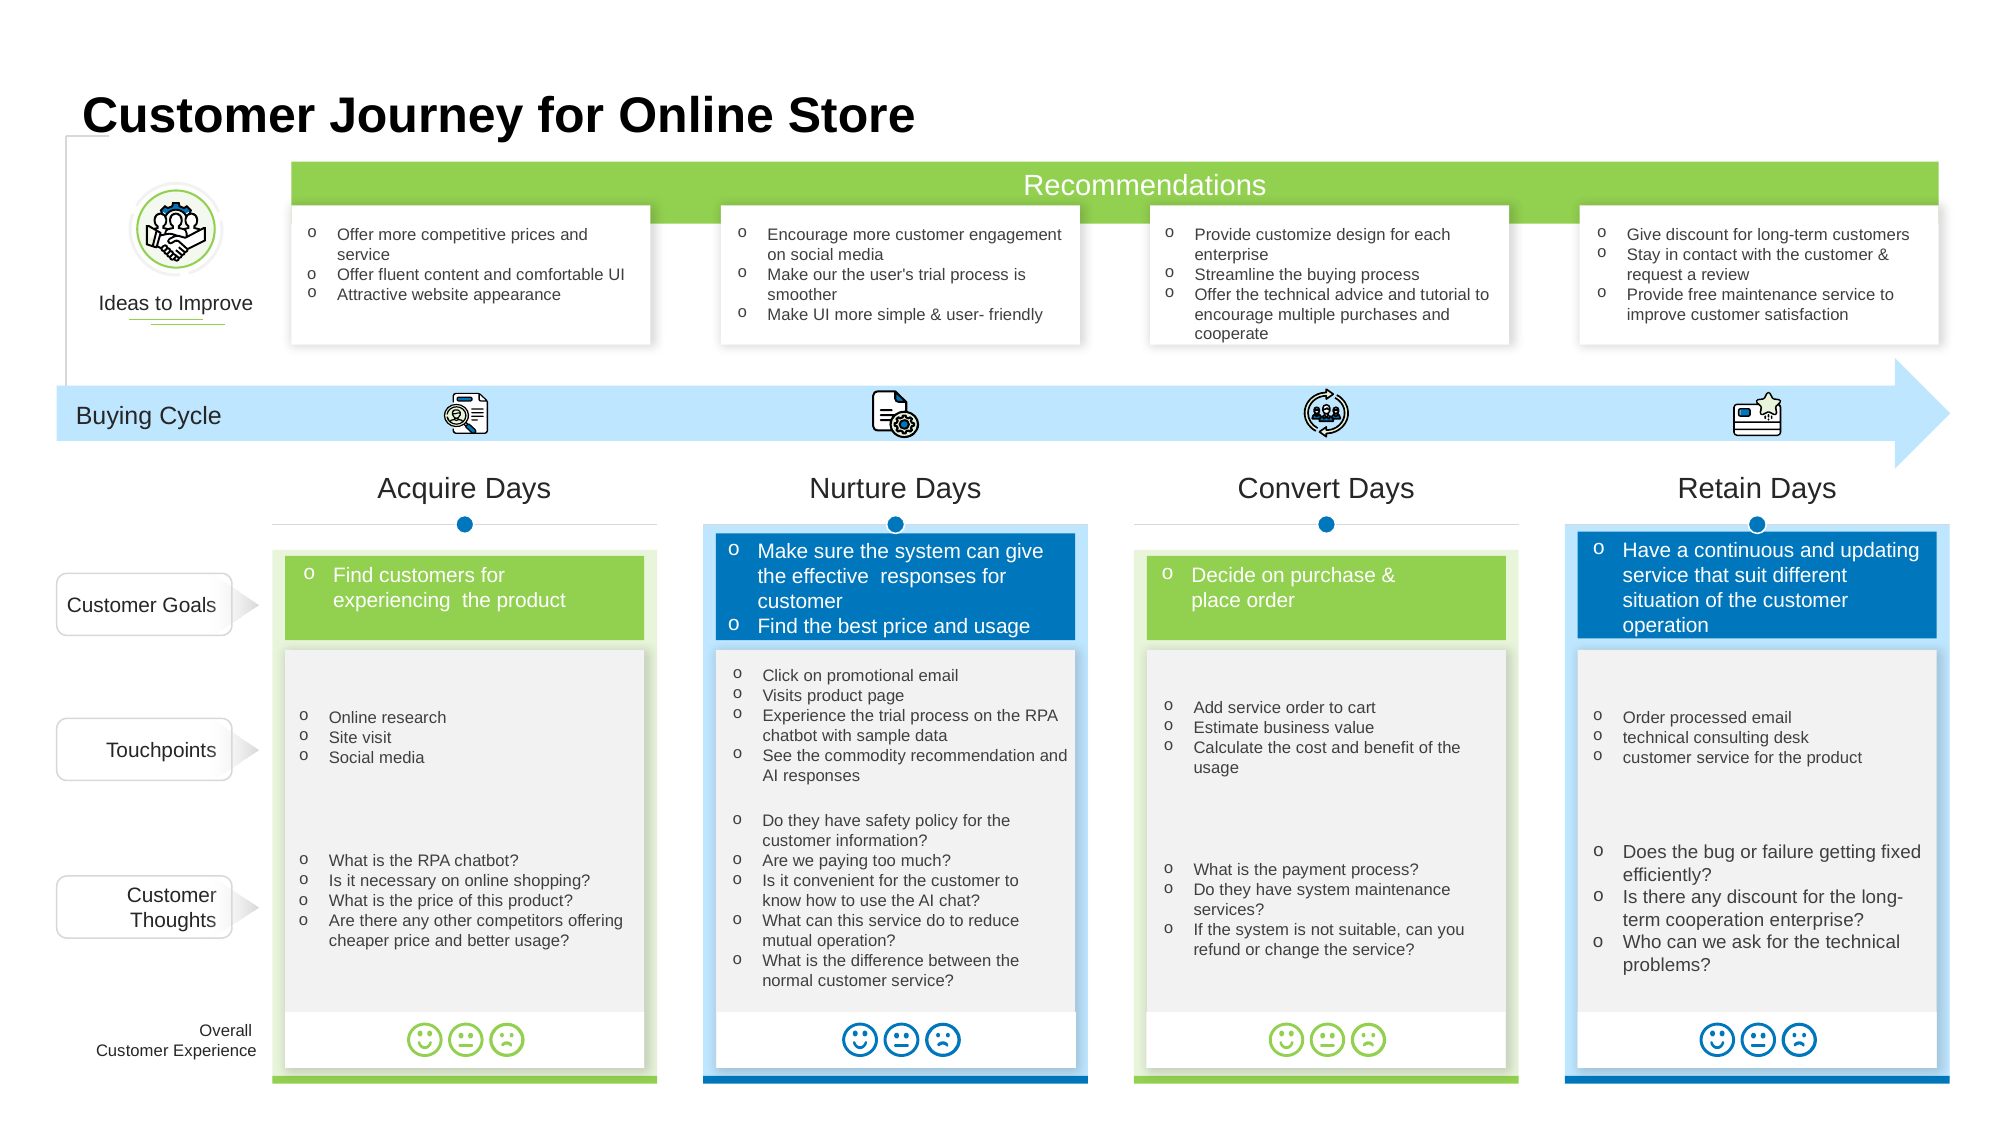

# Customer Journey for Online Store

Recommendations

Offer more competitive prices and service
Offer fluent content and comfortable UI
Attractive website appearance

Encourage more customer engagement on social media
Make our the user's trial process is smoother
Make UI more simple & user- friendly

Provide customize design for each enterprise
Streamline the buying process
Offer the technical advice and tutorial to encourage multiple purchases and cooperate

Give discount for long-term customers
Stay in contact with the customer & request a review
Provide free maintenance service to improve customer satisfaction

Ideas to Improve

Buying Cycle

Acquire Days

Find customers for  experiencing  the product
Online research
Site visit
Social media
What is the RPA chatbot?
Is it necessary on online shopping?
What is the price of this product?
Are there any other competitors offering cheaper price and better usage?

Nurture Days

Make sure the system can give the effective  responses for customer
Find the best price and usage
Click on promotional email
Visits product page
Experience the trial process on the RPA chatbot with sample data
See the commodity recommendation and AI responses
Do they have safety policy for the customer information?
Are we paying too much?
Is it convenient for the customer to know how to use the AI chat?
What can this service do to reduce mutual operation?
What is the difference between the normal customer service?

Convert Days

Decide on purchase & place order
Add service order to cart
Estimate business value
Calculate the cost and benefit of the usage
What is the payment process?
Do they have system maintenance services?
If the system is not suitable, can you refund or change the service?

Retain Days

Have a continuous and updating service that suit different situation of the customer operation
Order processed email
technical consulting desk
customer service for the product
Does the bug or failure getting fixed efficiently?
Is there any discount for the long-term cooperation enterprise?
Who can we ask for the technical problems?

Customer Goals

Touchpoints

Customer Thoughts

Overall
Customer Experience